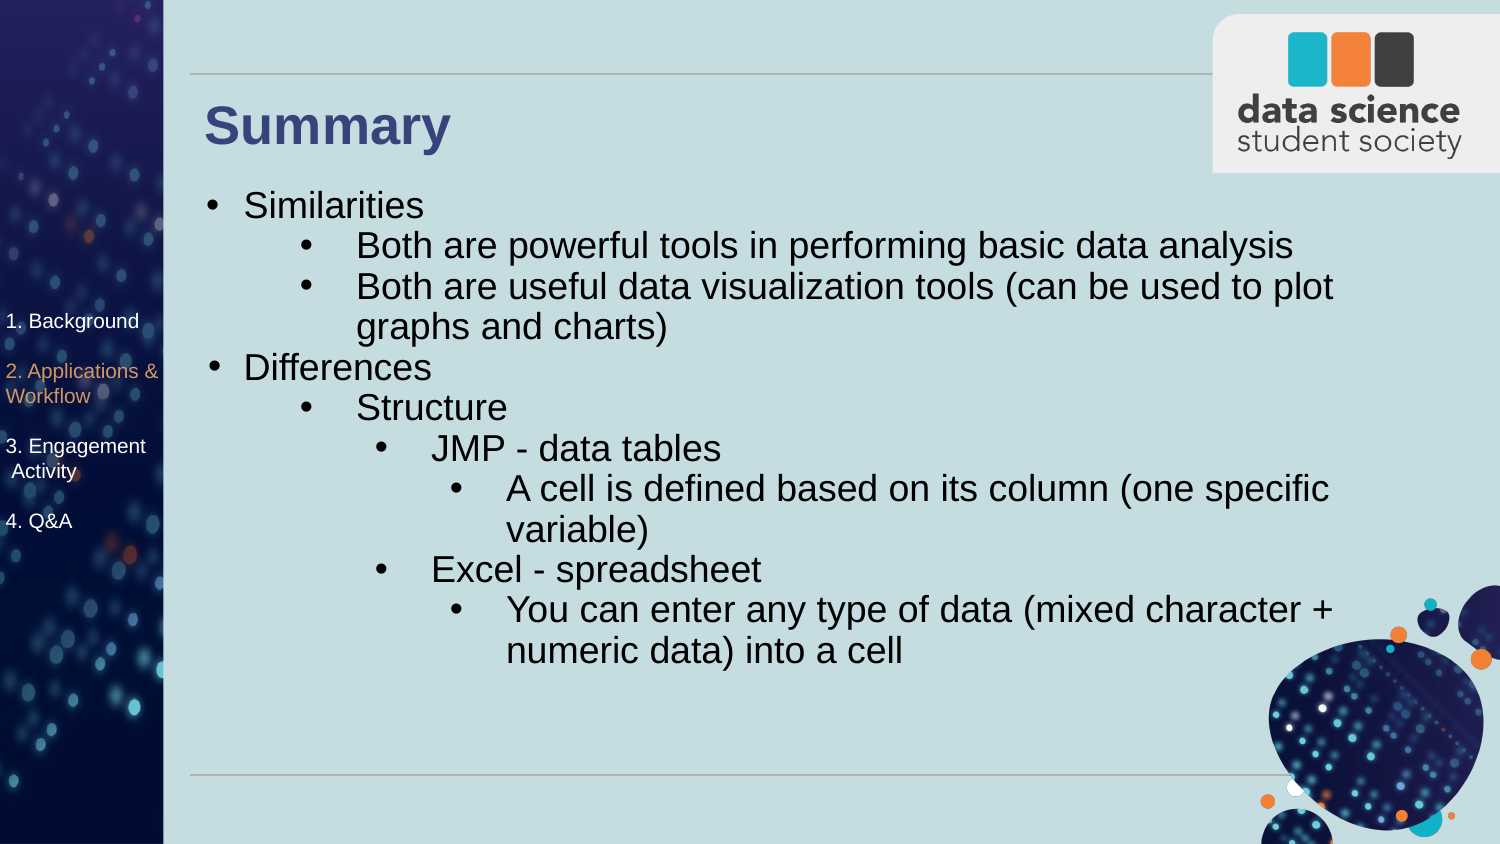

# Summary
Similarities
Both are powerful tools in performing basic data analysis
Both are useful data visualization tools (can be used to plot graphs and charts)
Differences
Structure
JMP - data tables
A cell is defined based on its column (one specific variable)
Excel - spreadsheet
You can enter any type of data (mixed character + numeric data) into a cell